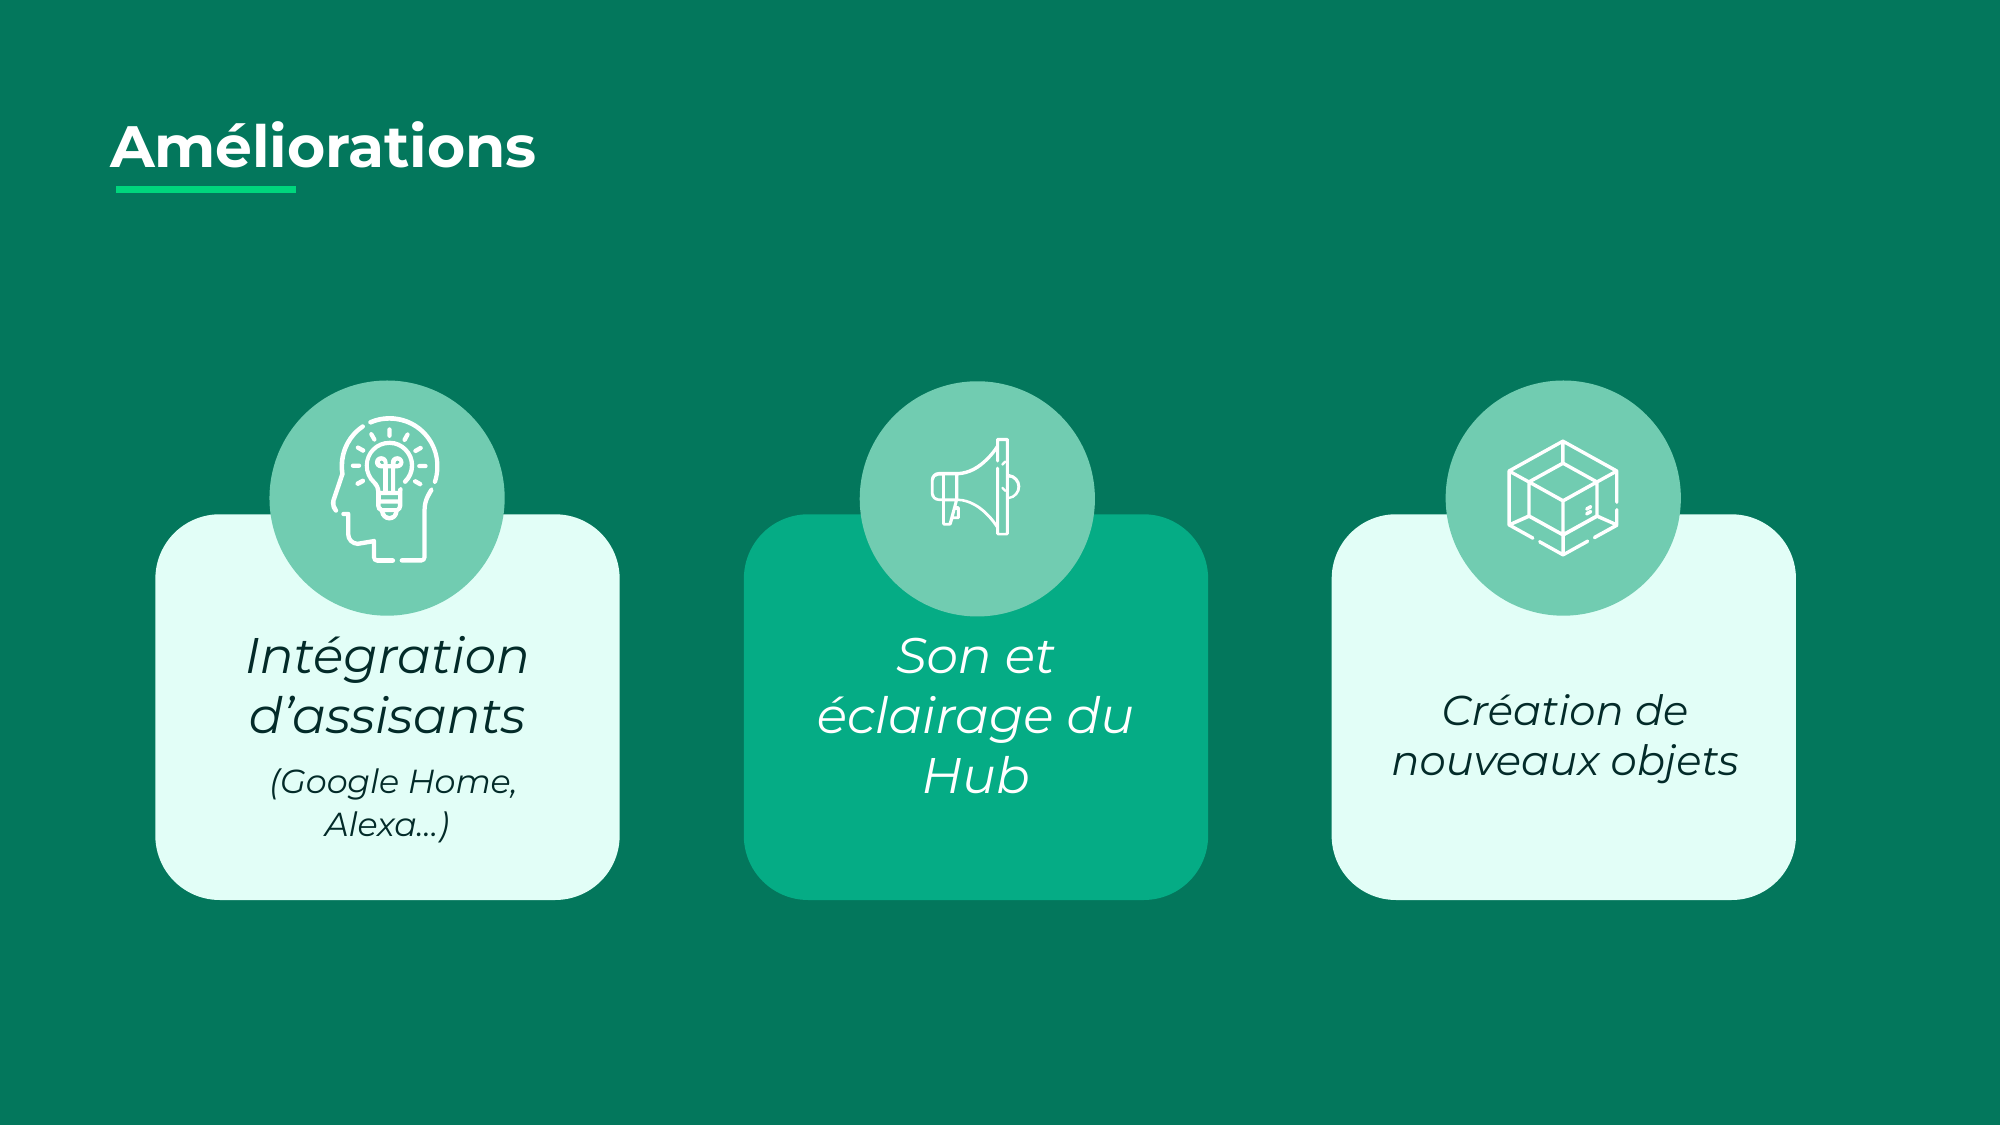

Améliorations

Intégrationd’assisants
 (Google Home, Alexa…)
Son et éclairage du Hub
Création de nouveaux objets